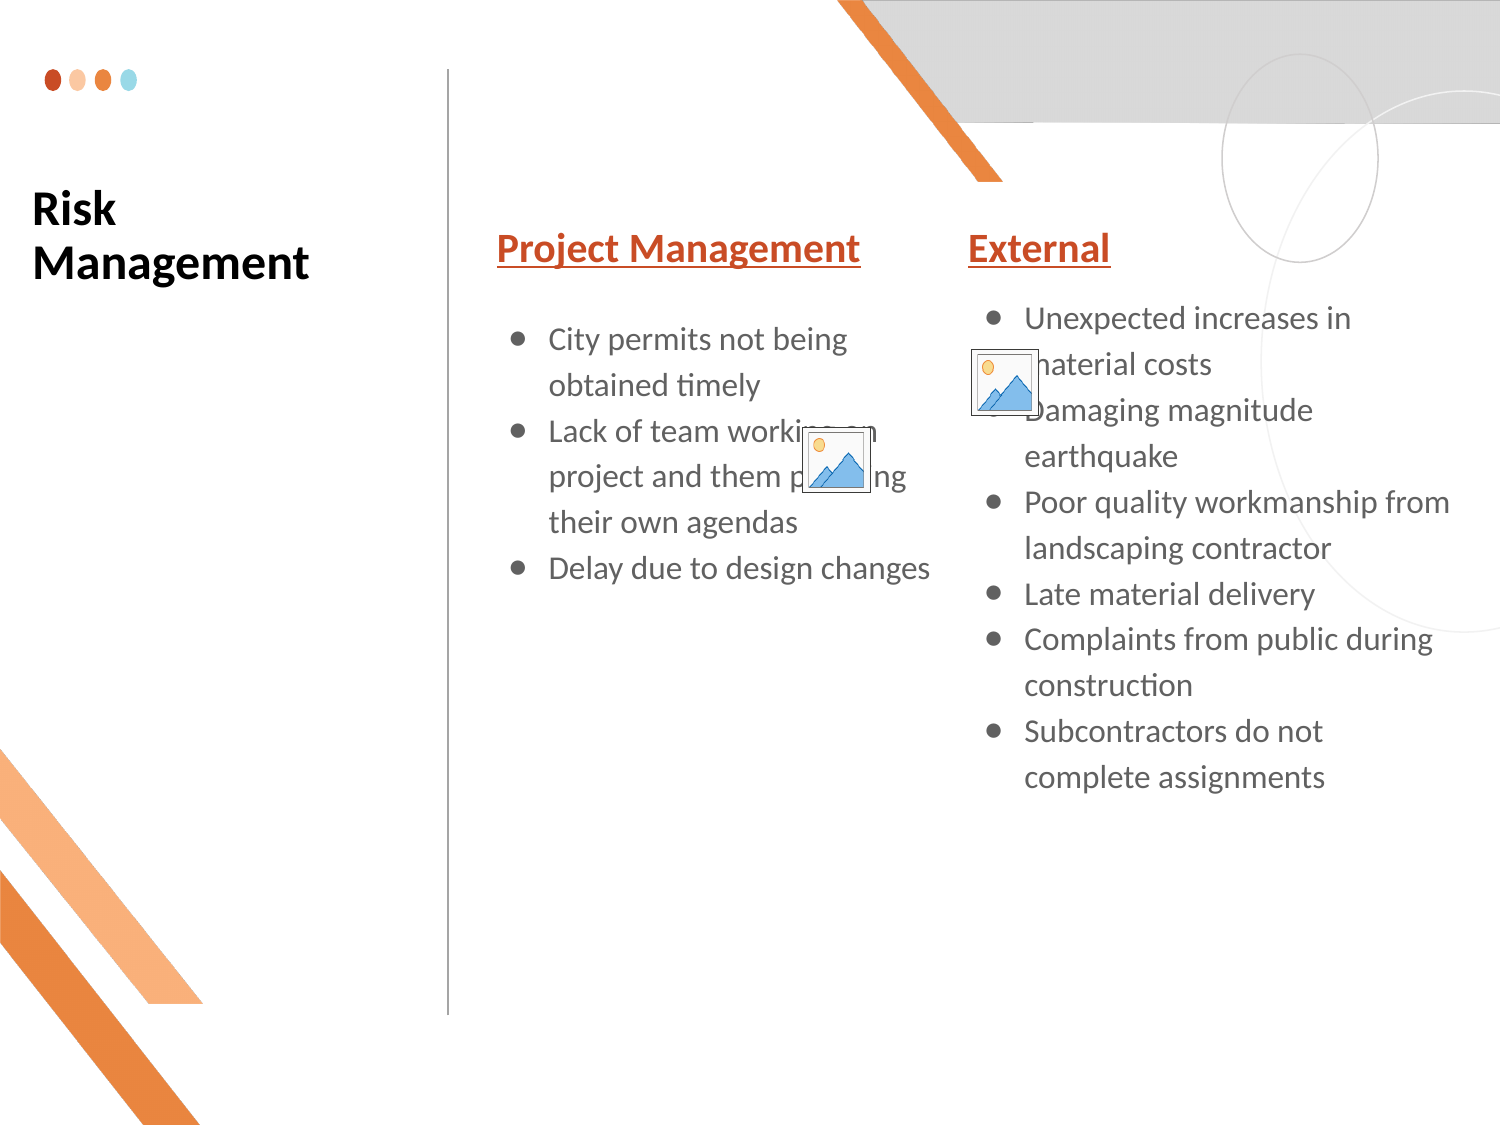

# Risk Management
Project Management
External

City permits not being obtained timely
Lack of team working on project and them pursuing their own agendas
Delay due to design changes

Unexpected increases in material costs
Damaging magnitude earthquake
Poor quality workmanship from landscaping contractor
Late material delivery
Complaints from public during construction
Subcontractors do not complete assignments